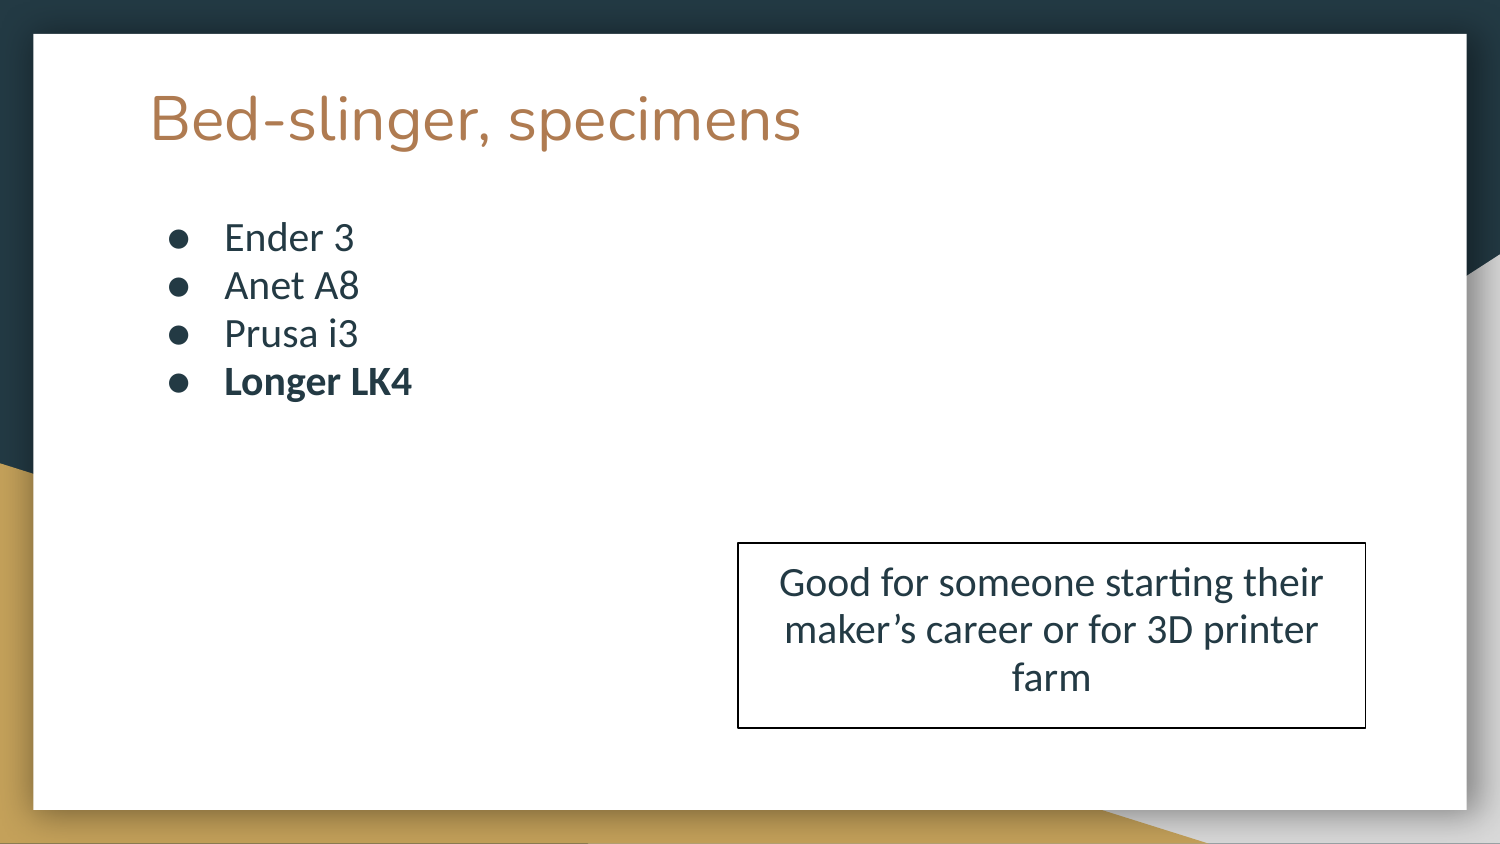

# Bed-slinger, specimens
Ender 3
Anet A8
Prusa i3
Longer LK4

Good for someone starting their maker’s career or for 3D printer farm